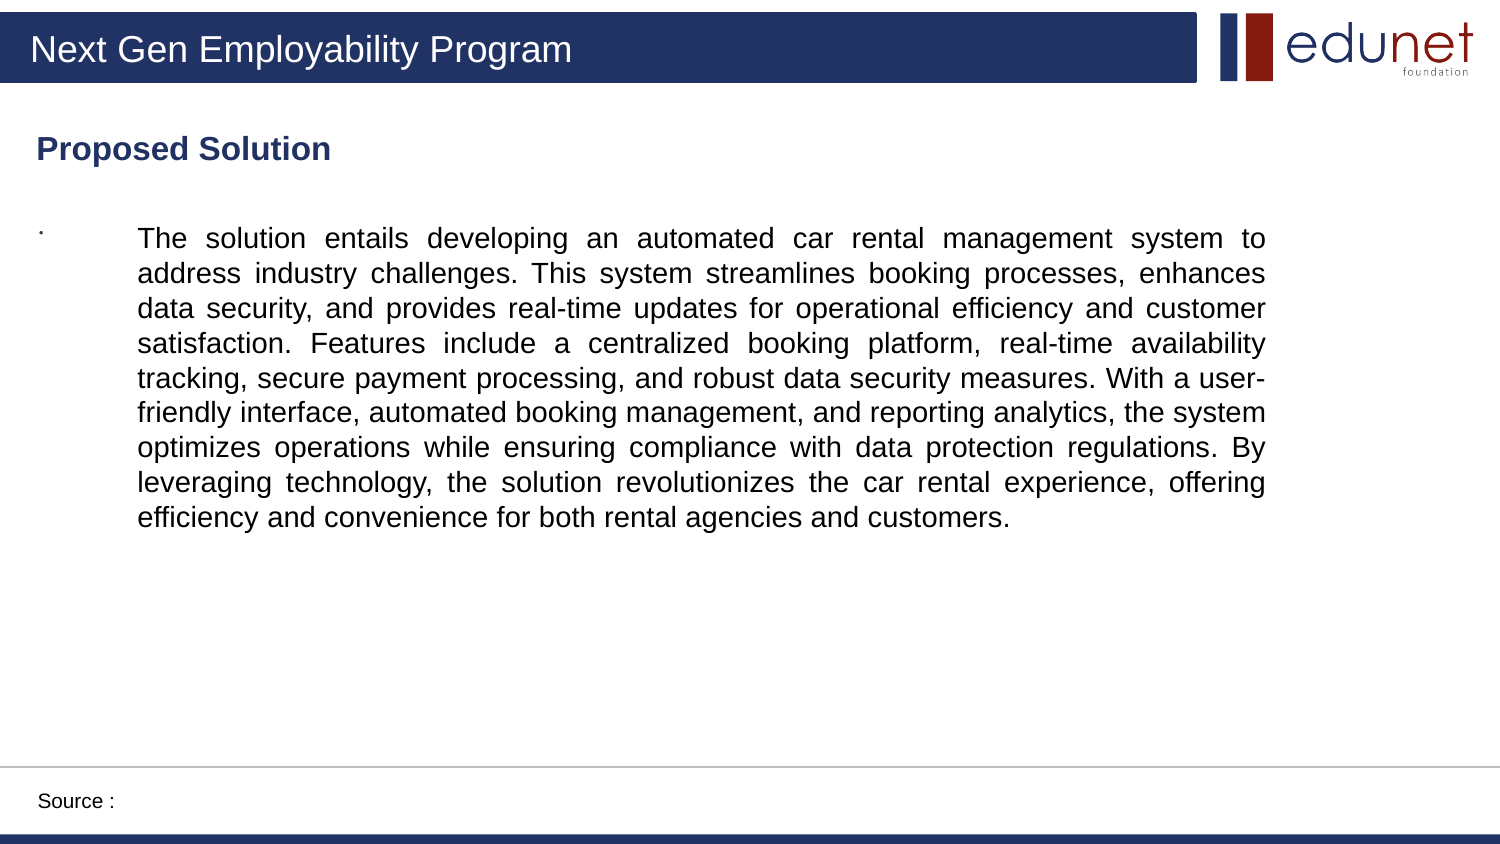

Proposed Solution
.
The solution entails developing an automated car rental management system to address industry challenges. This system streamlines booking processes, enhances data security, and provides real-time updates for operational efficiency and customer satisfaction. Features include a centralized booking platform, real-time availability tracking, secure payment processing, and robust data security measures. With a user-friendly interface, automated booking management, and reporting analytics, the system optimizes operations while ensuring compliance with data protection regulations. By leveraging technology, the solution revolutionizes the car rental experience, offering efficiency and convenience for both rental agencies and customers.
Source :